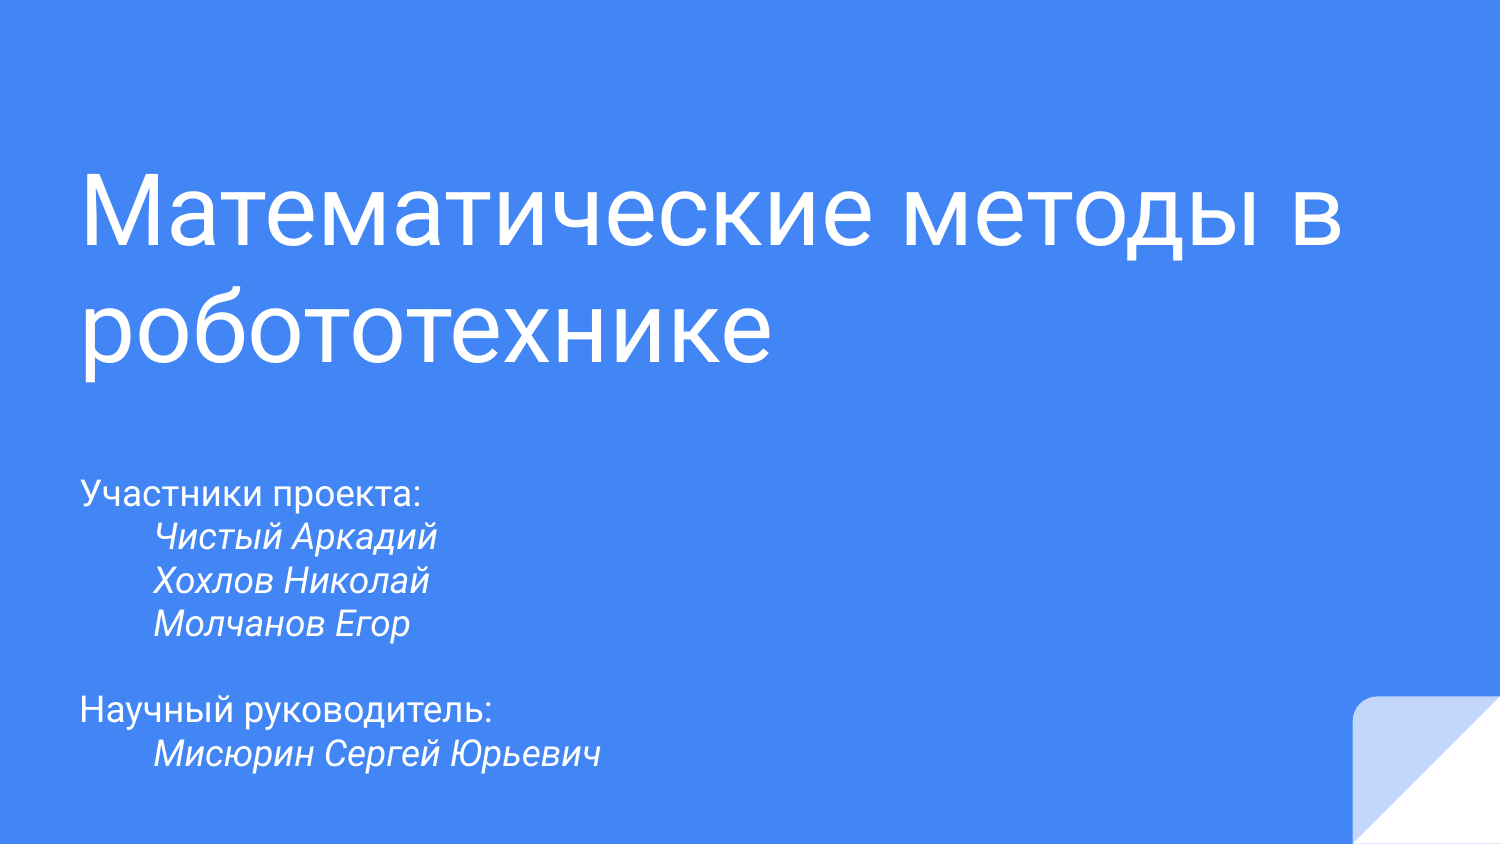

# Математические методы в робототехнике
Участники проекта:
Чистый Аркадий
Хохлов Николай
Молчанов Егор

Научный руководитель:
Мисюрин Сергей Юрьевич